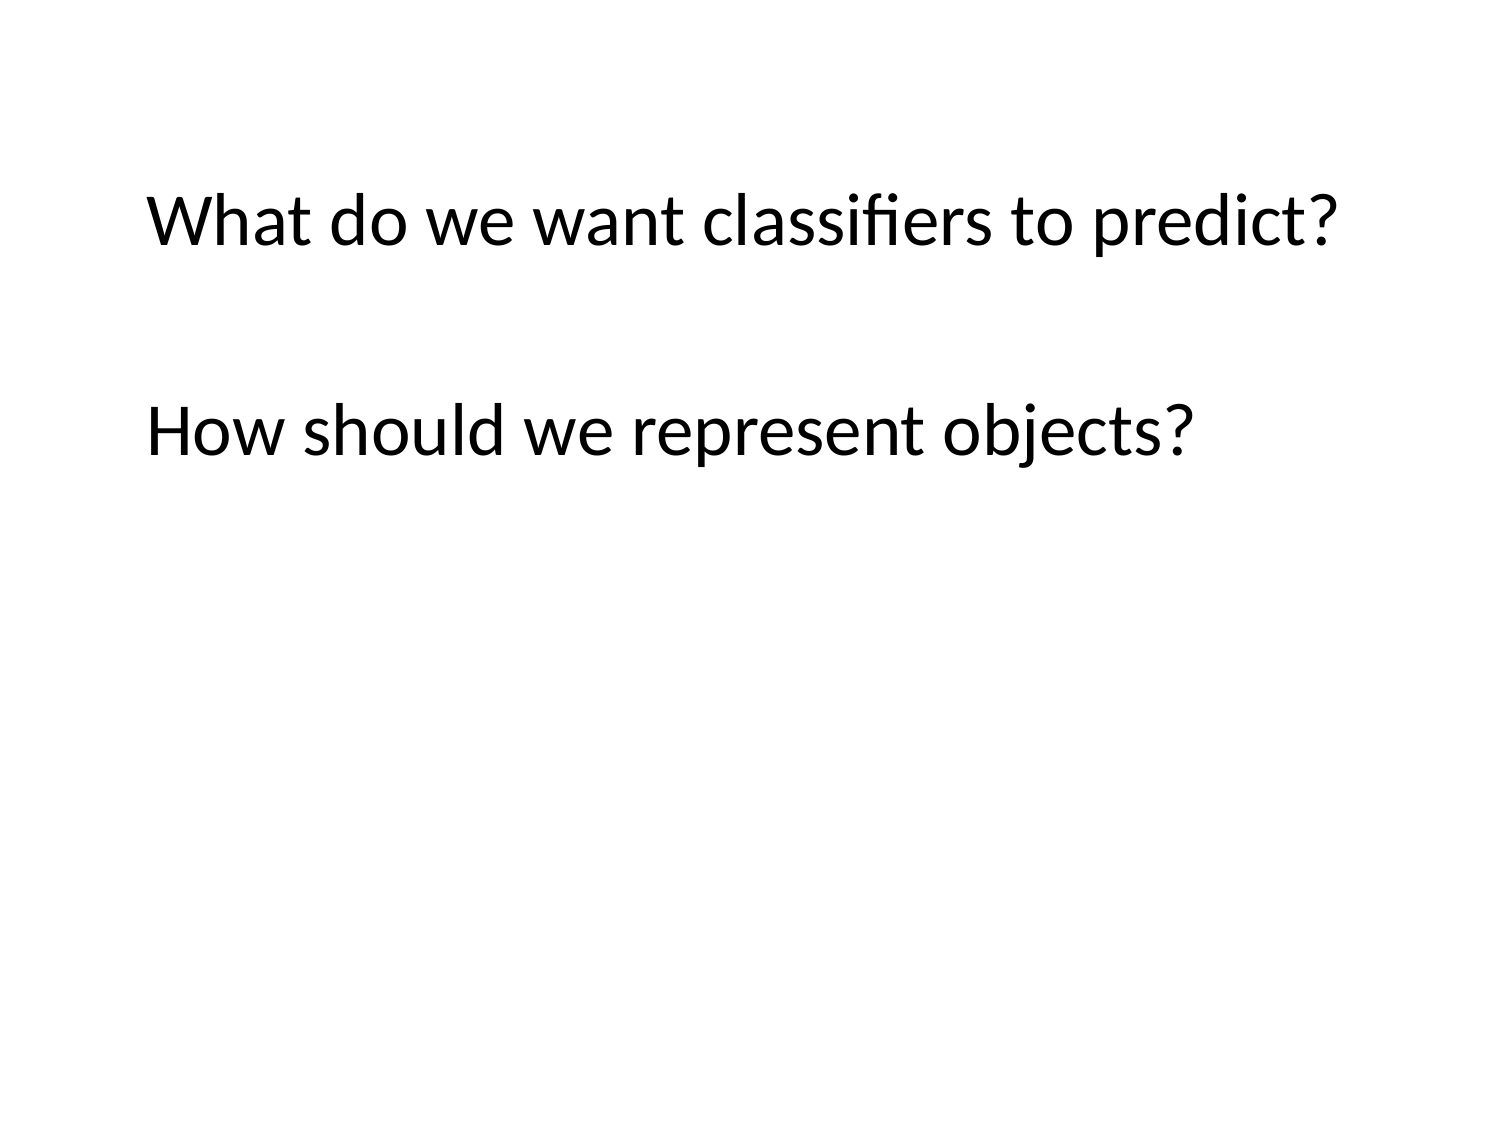

#
	What do we want classifiers to predict?

	How should we represent objects?